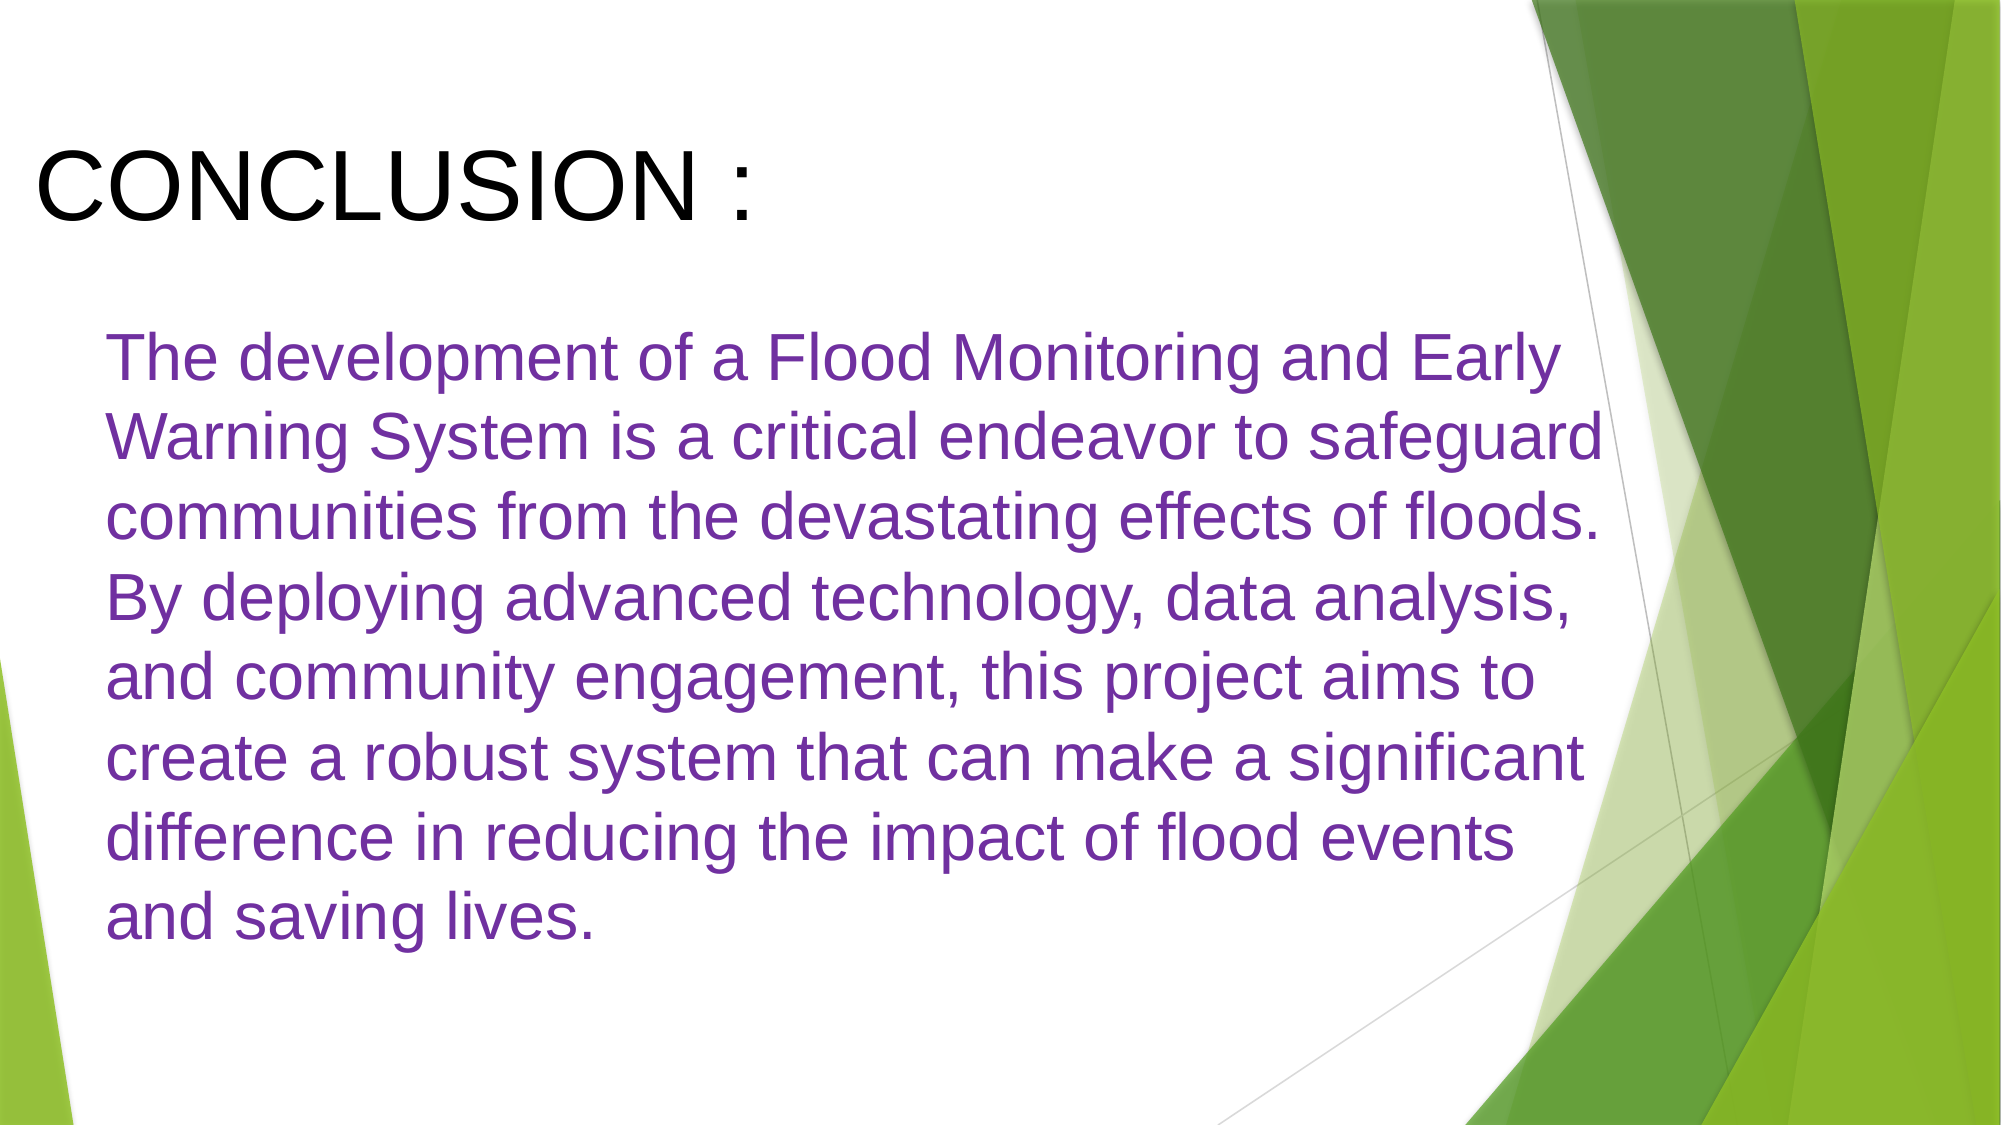

CONCLUSION :
The development of a Flood Monitoring and Early Warning System is a critical endeavor to safeguard communities from the devastating effects of floods. By deploying advanced technology, data analysis, and community engagement, this project aims to create a robust system that can make a significant difference in reducing the impact of flood events and saving lives.